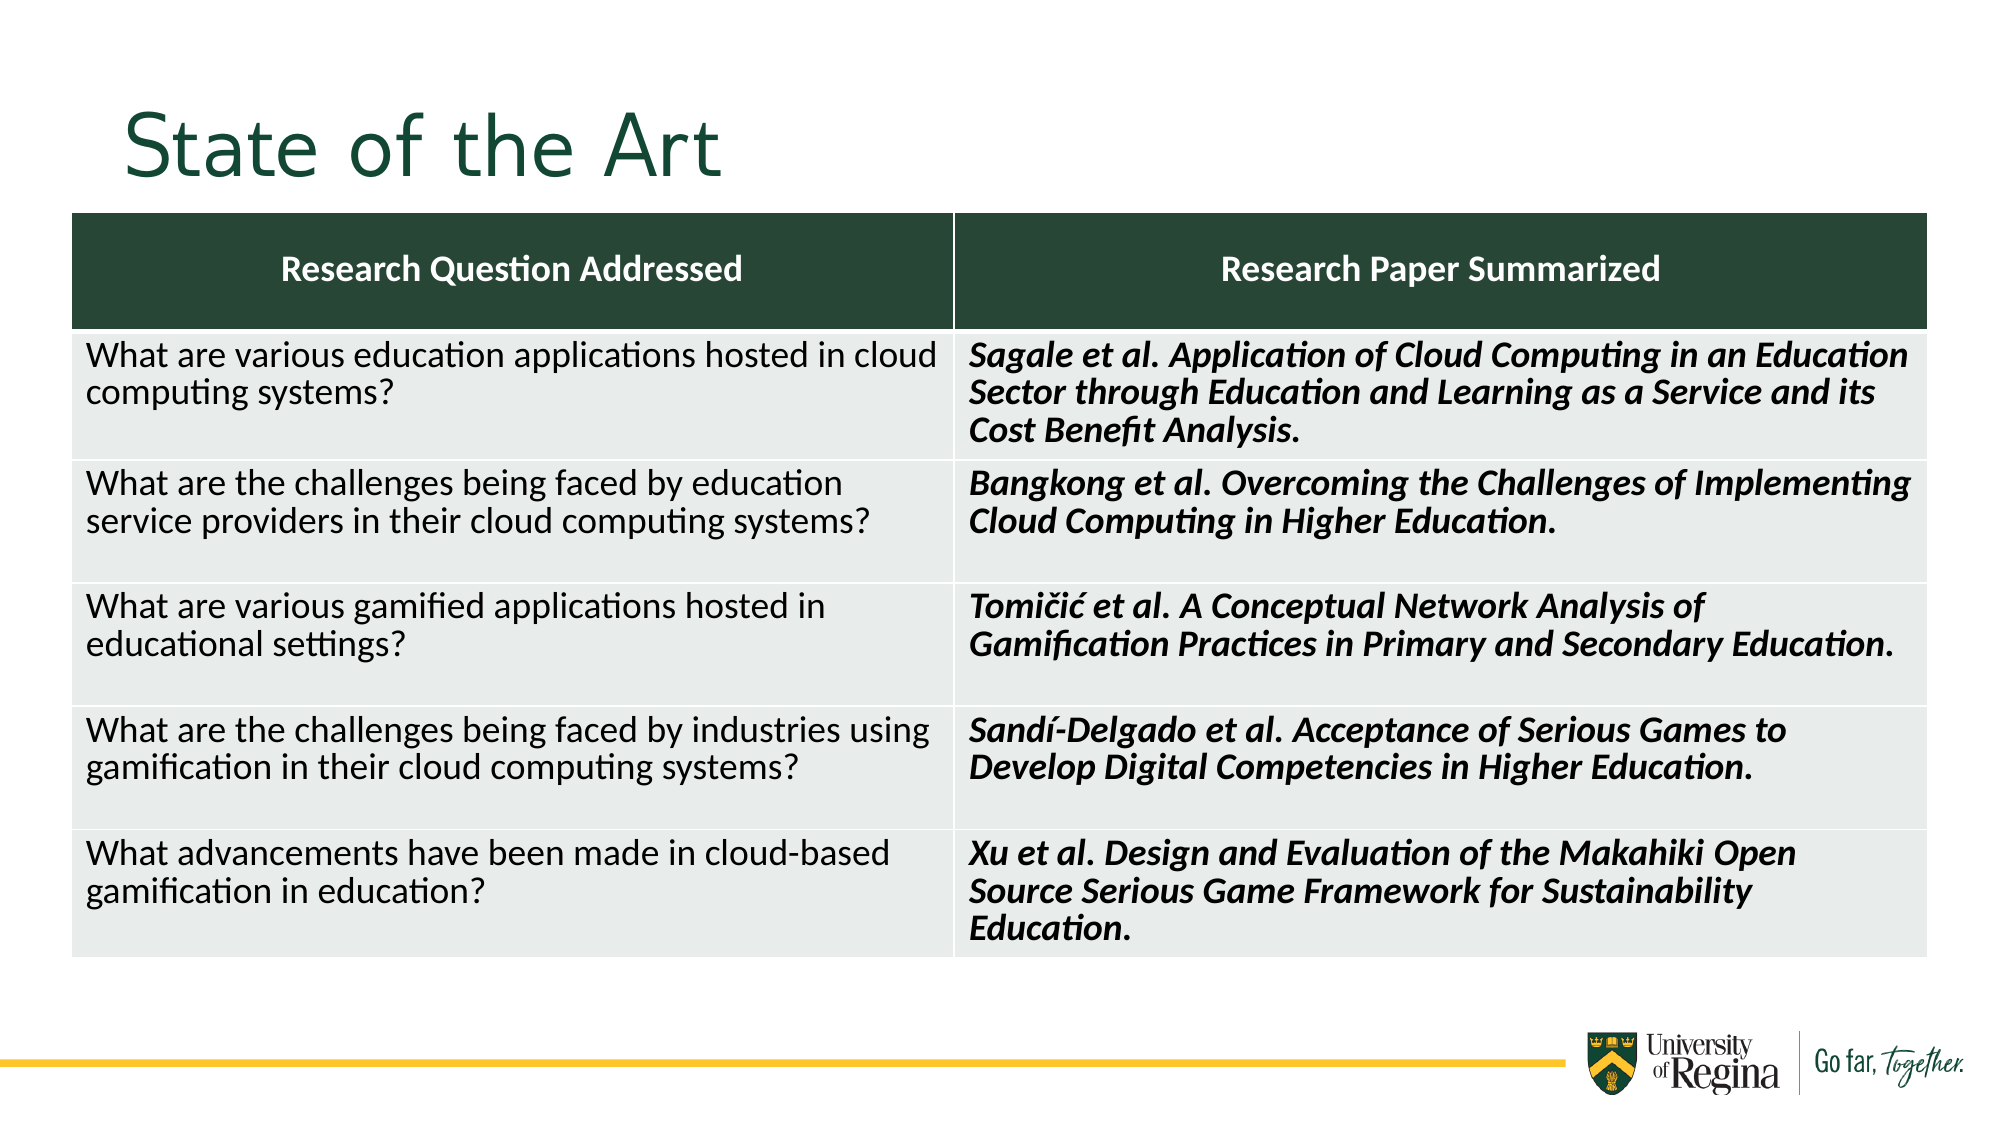

State of the Art
| Research Question Addressed | Research Paper Summarized |
| --- | --- |
| What are various education applications hosted in cloud computing systems? | Sagale et al. Application of Cloud Computing in an Education Sector through Education and Learning as a Service and its Cost Benefit Analysis. |
| What are the challenges being faced by education service providers in their cloud computing systems? | Bangkong et al. Overcoming the Challenges of Implementing Cloud Computing in Higher Education. |
| What are various gamified applications hosted in educational settings? | Tomičić et al. A Conceptual Network Analysis of Gamification Practices in Primary and Secondary Education. |
| What are the challenges being faced by industries using gamification in their cloud computing systems? | Sandí-Delgado et al. Acceptance of Serious Games to Develop Digital Competencies in Higher Education. |
| What advancements have been made in cloud-based gamification in education? | Xu et al. Design and Evaluation of the Makahiki Open Source Serious Game Framework for Sustainability Education. |